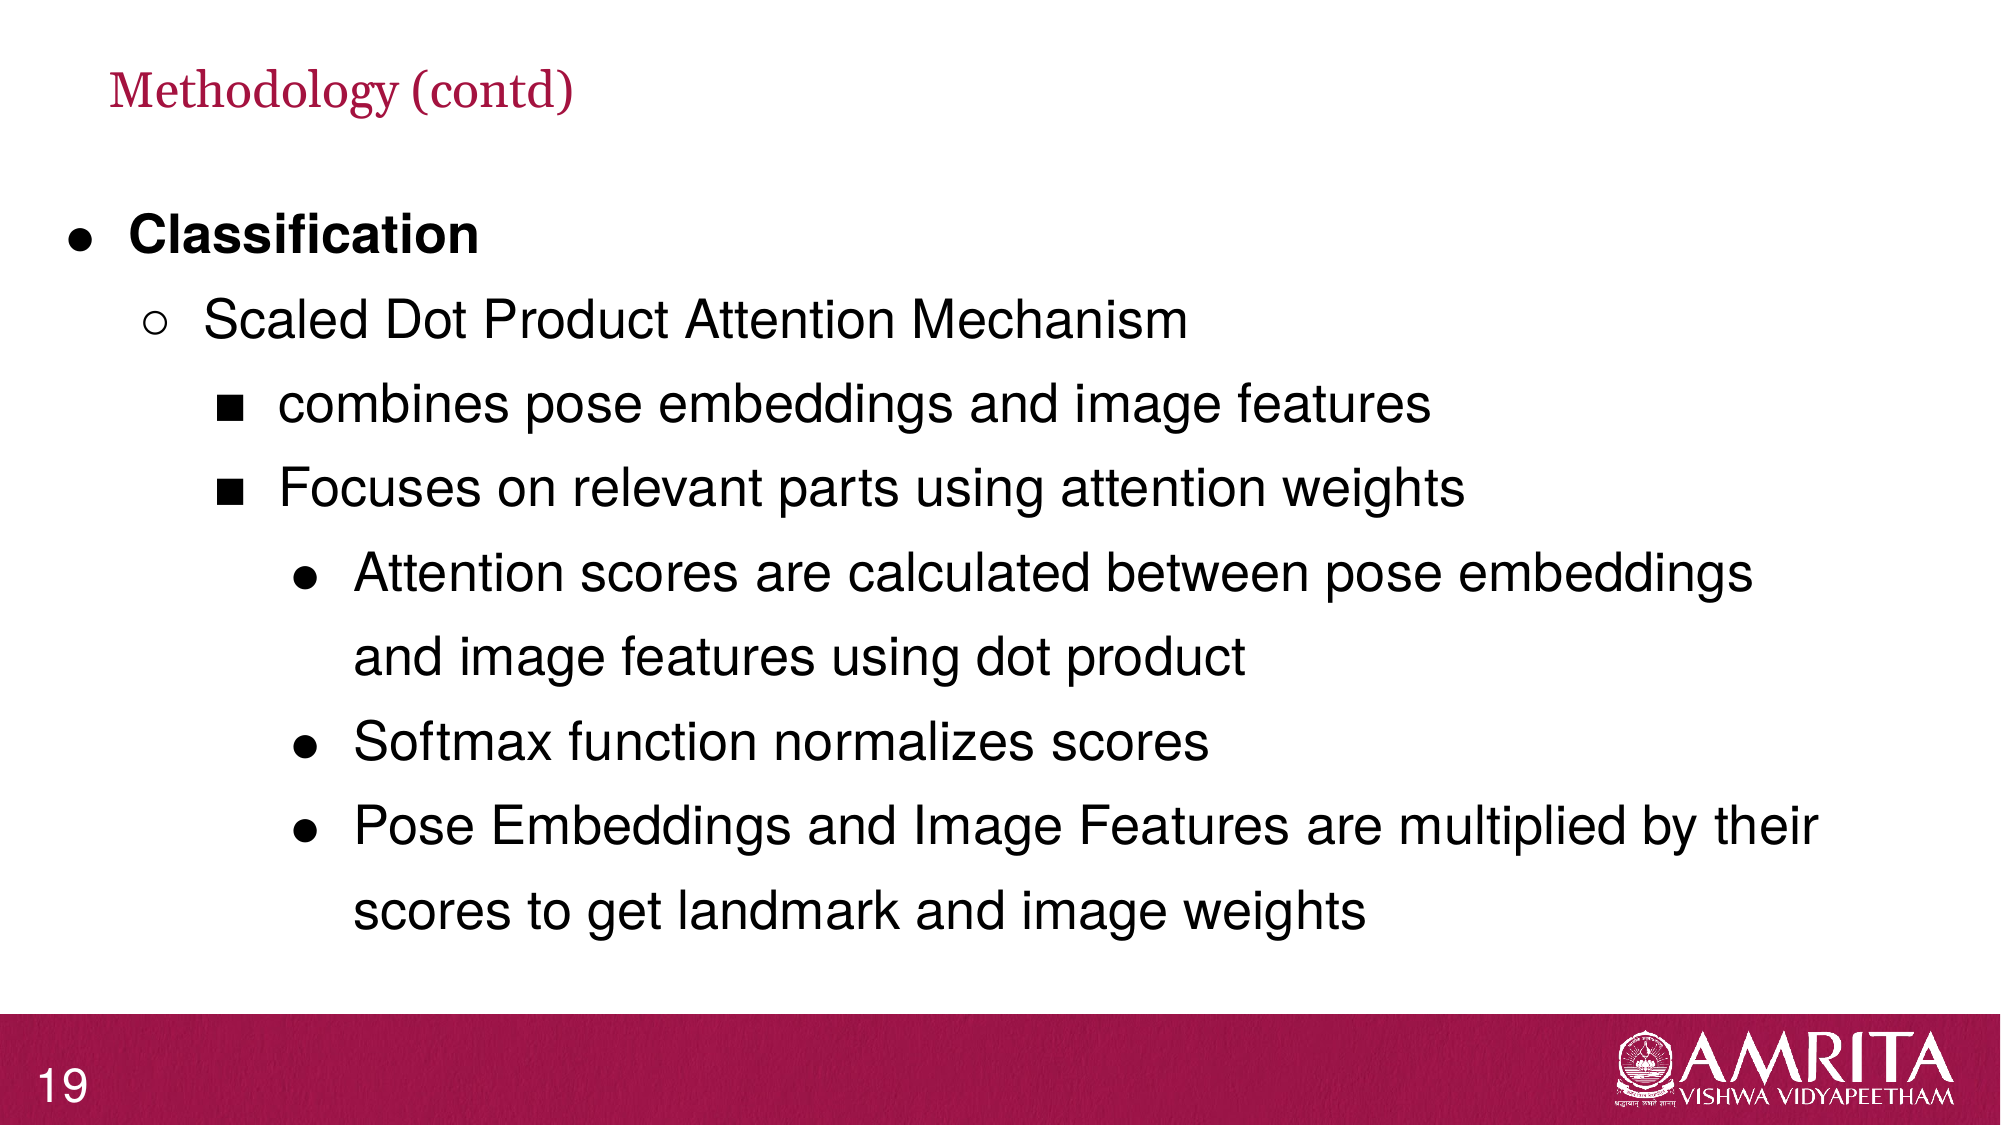

# Methodology (contd)
Classification
Scaled Dot Product Attention Mechanism
combines pose embeddings and image features
Focuses on relevant parts using attention weights
Attention scores are calculated between pose embeddings and image features using dot product
Softmax function normalizes scores
Pose Embeddings and Image Features are multiplied by their scores to get landmark and image weights

19